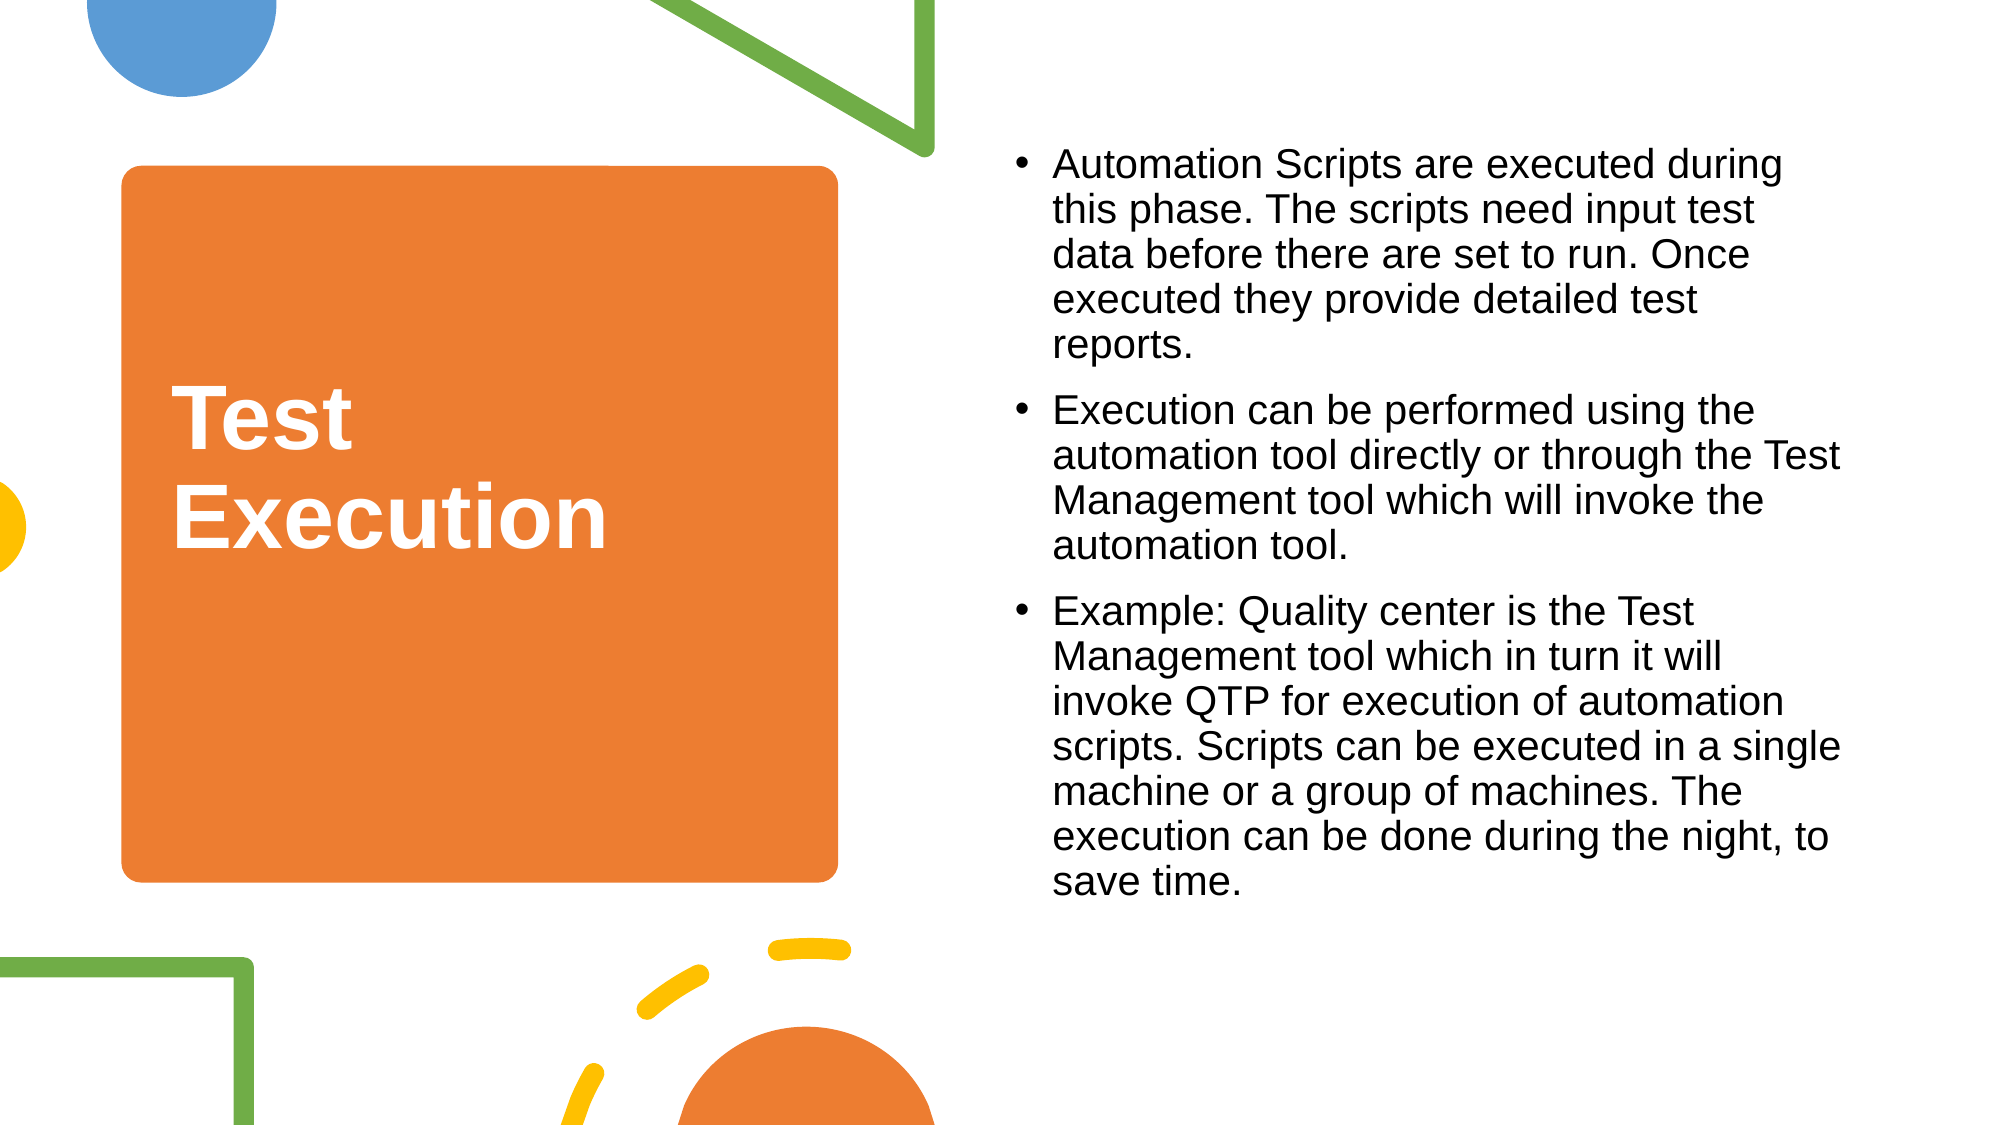

Automation Scripts are executed during this phase. The scripts need input test data before there are set to run. Once executed they provide detailed test reports.
Execution can be performed using the automation tool directly or through the Test Management tool which will invoke the automation tool.
Example: Quality center is the Test Management tool which in turn it will invoke QTP for execution of automation scripts. Scripts can be executed in a single machine or a group of machines. The execution can be done during the night, to save time.

# Test Execution